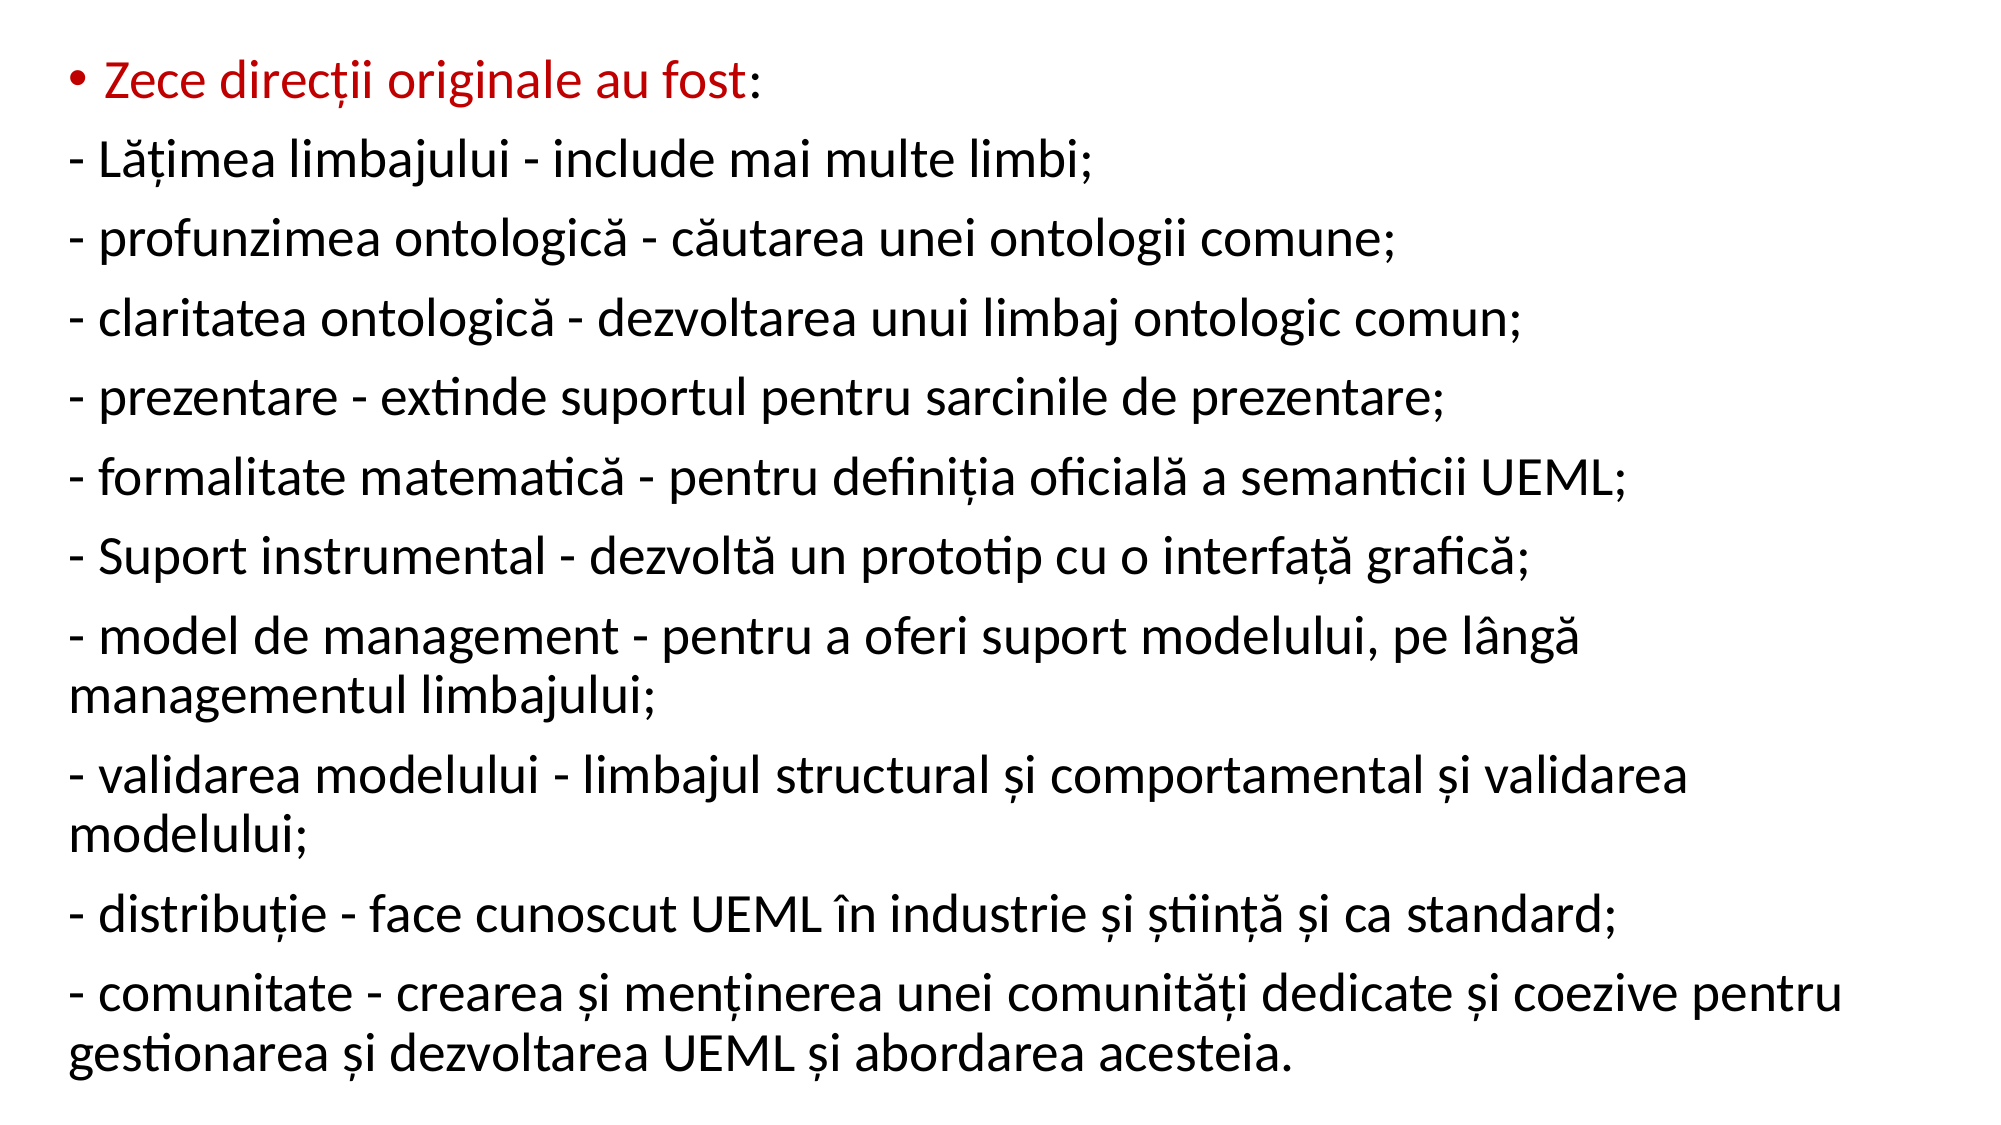

Zece direcții originale au fost:
- Lățimea limbajului - include mai multe limbi;
- profunzimea ontologică - căutarea unei ontologii comune;
- claritatea ontologică - dezvoltarea unui limbaj ontologic comun;
- prezentare - extinde suportul pentru sarcinile de prezentare;
- formalitate matematică - pentru definiția oficială a semanticii UEML;
- Suport instrumental - dezvoltă un prototip cu o interfață grafică;
- model de management - pentru a oferi suport modelului, pe lângă managementul limbajului;
- validarea modelului - limbajul structural și comportamental și validarea modelului;
- distribuție - face cunoscut UEML în industrie și știință și ca standard;
- comunitate - crearea și menținerea unei comunități dedicate și coezive pentru gestionarea și dezvoltarea UEML și abordarea acesteia.